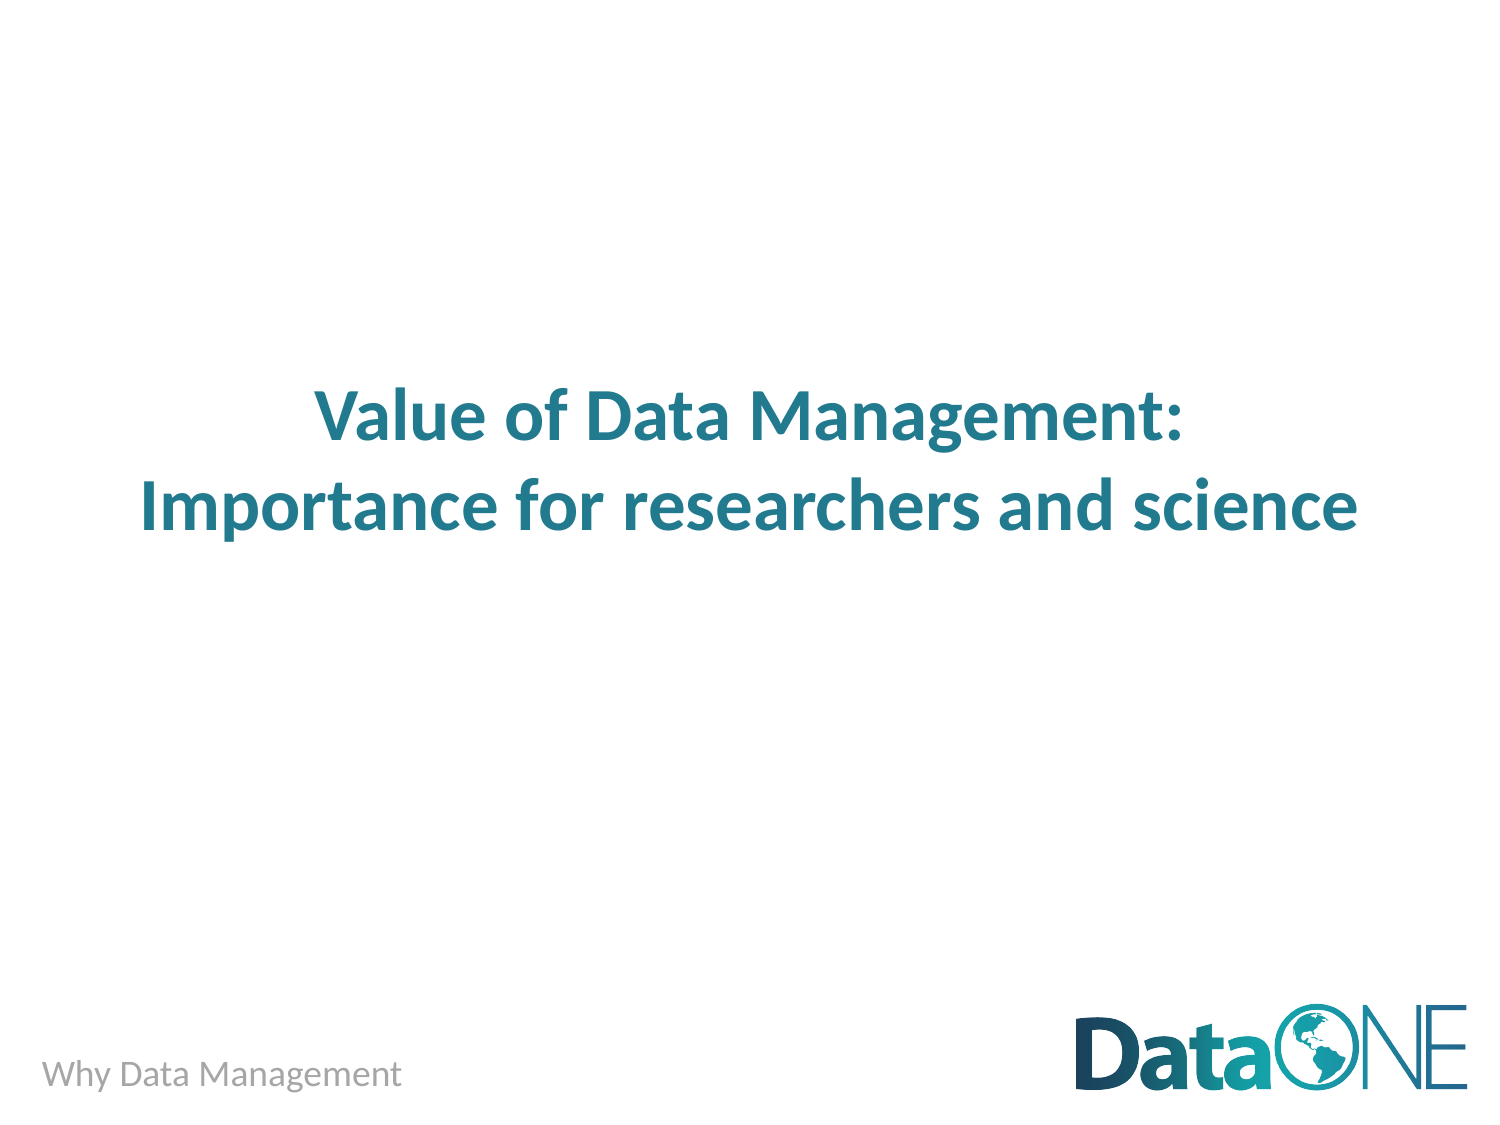

# Value of Data Management: Importance for researchers and science